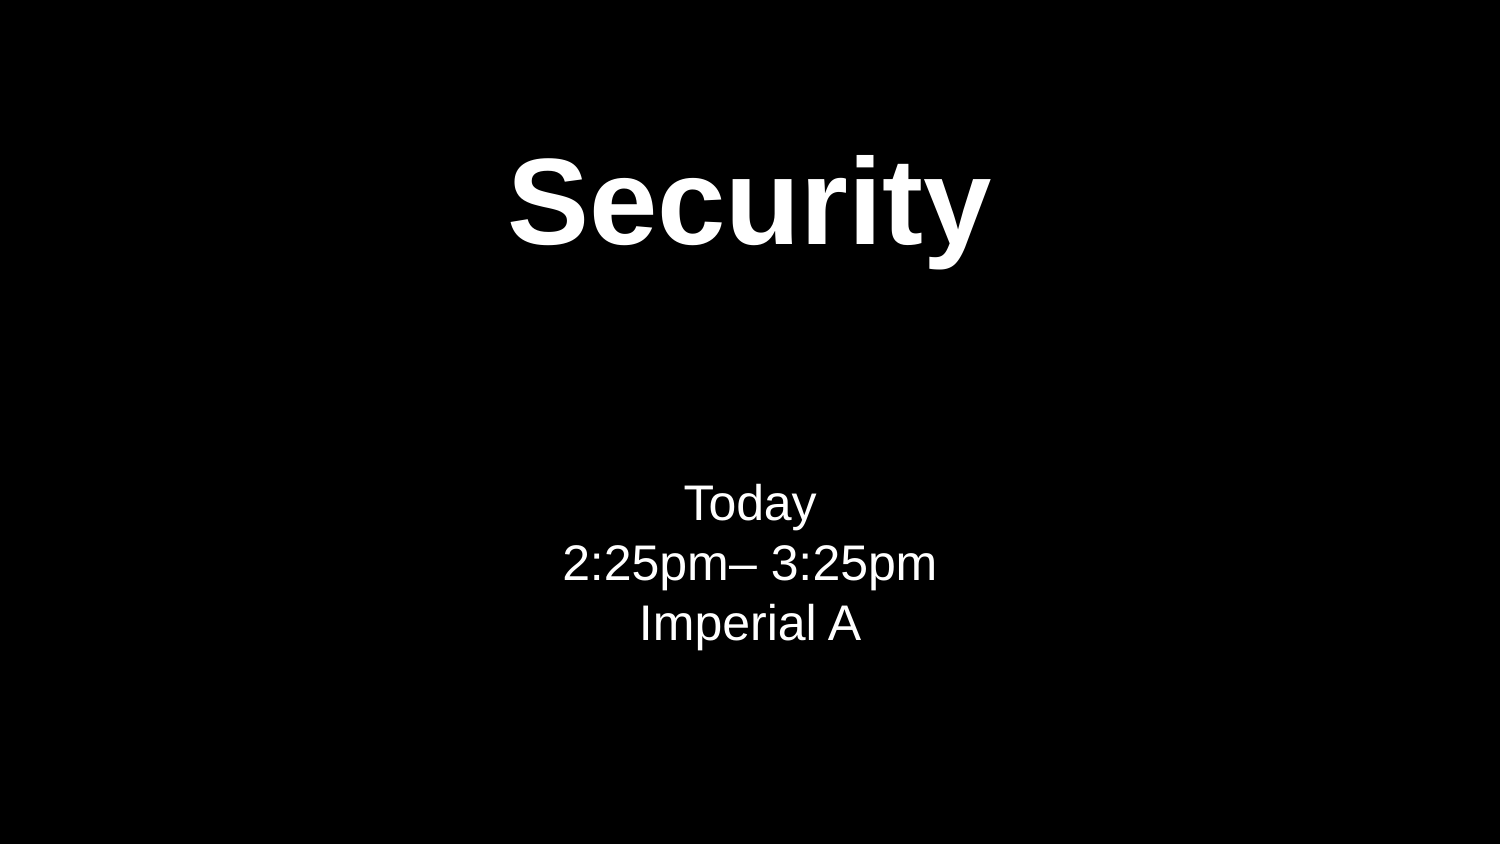

# Security
Today
2:25pm– 3:25pm
Imperial A